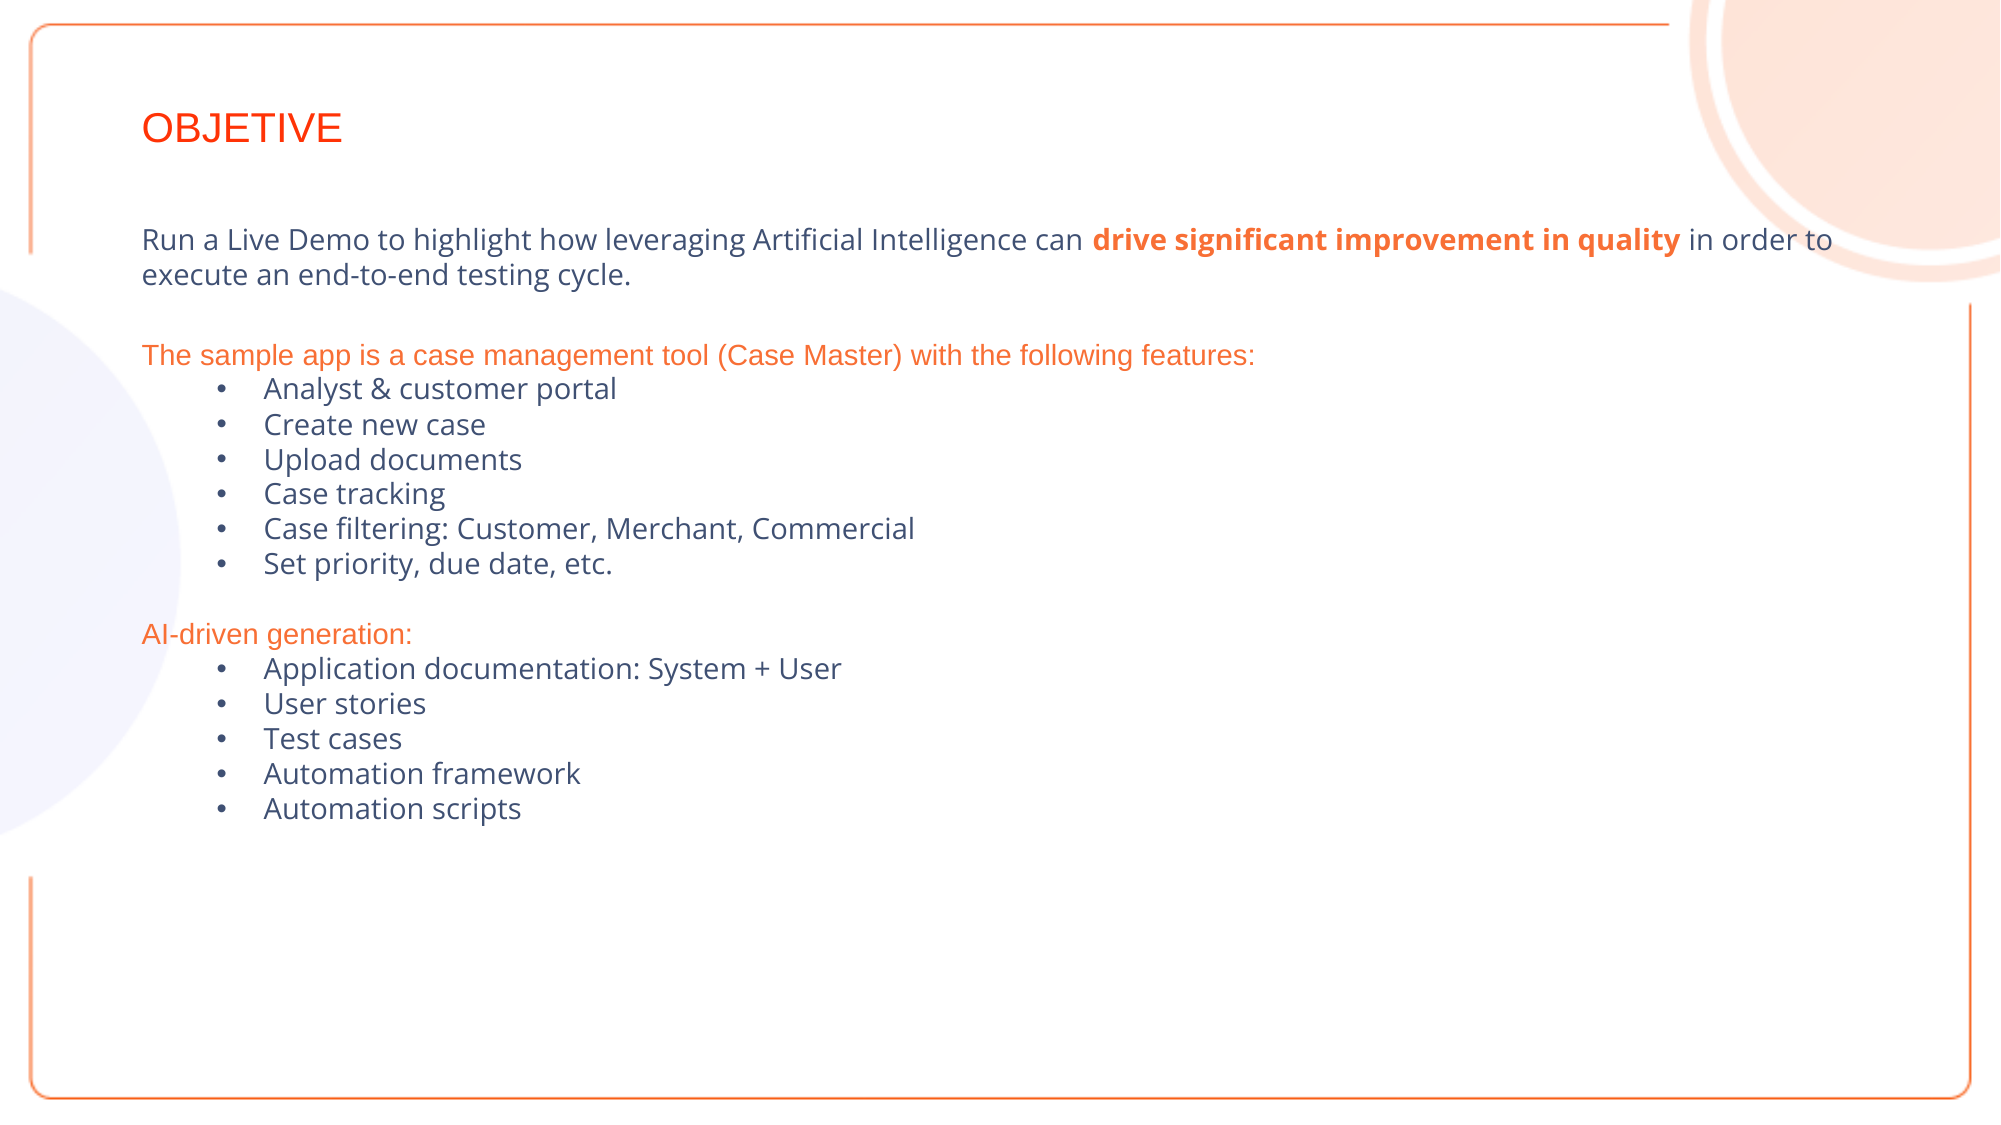

OBJETIVE
Run a Live Demo to highlight how leveraging Artificial Intelligence can drive significant improvement in quality in order to execute an end-to-end testing cycle.

The sample app is a case management tool (Case Master) with the following features:
Analyst & customer portal
Create new case
Upload documents
Case tracking
Case filtering: Customer, Merchant, Commercial
Set priority, due date, etc.

AI-driven generation:
Application documentation: System + User
User stories
Test cases
Automation framework
Automation scripts